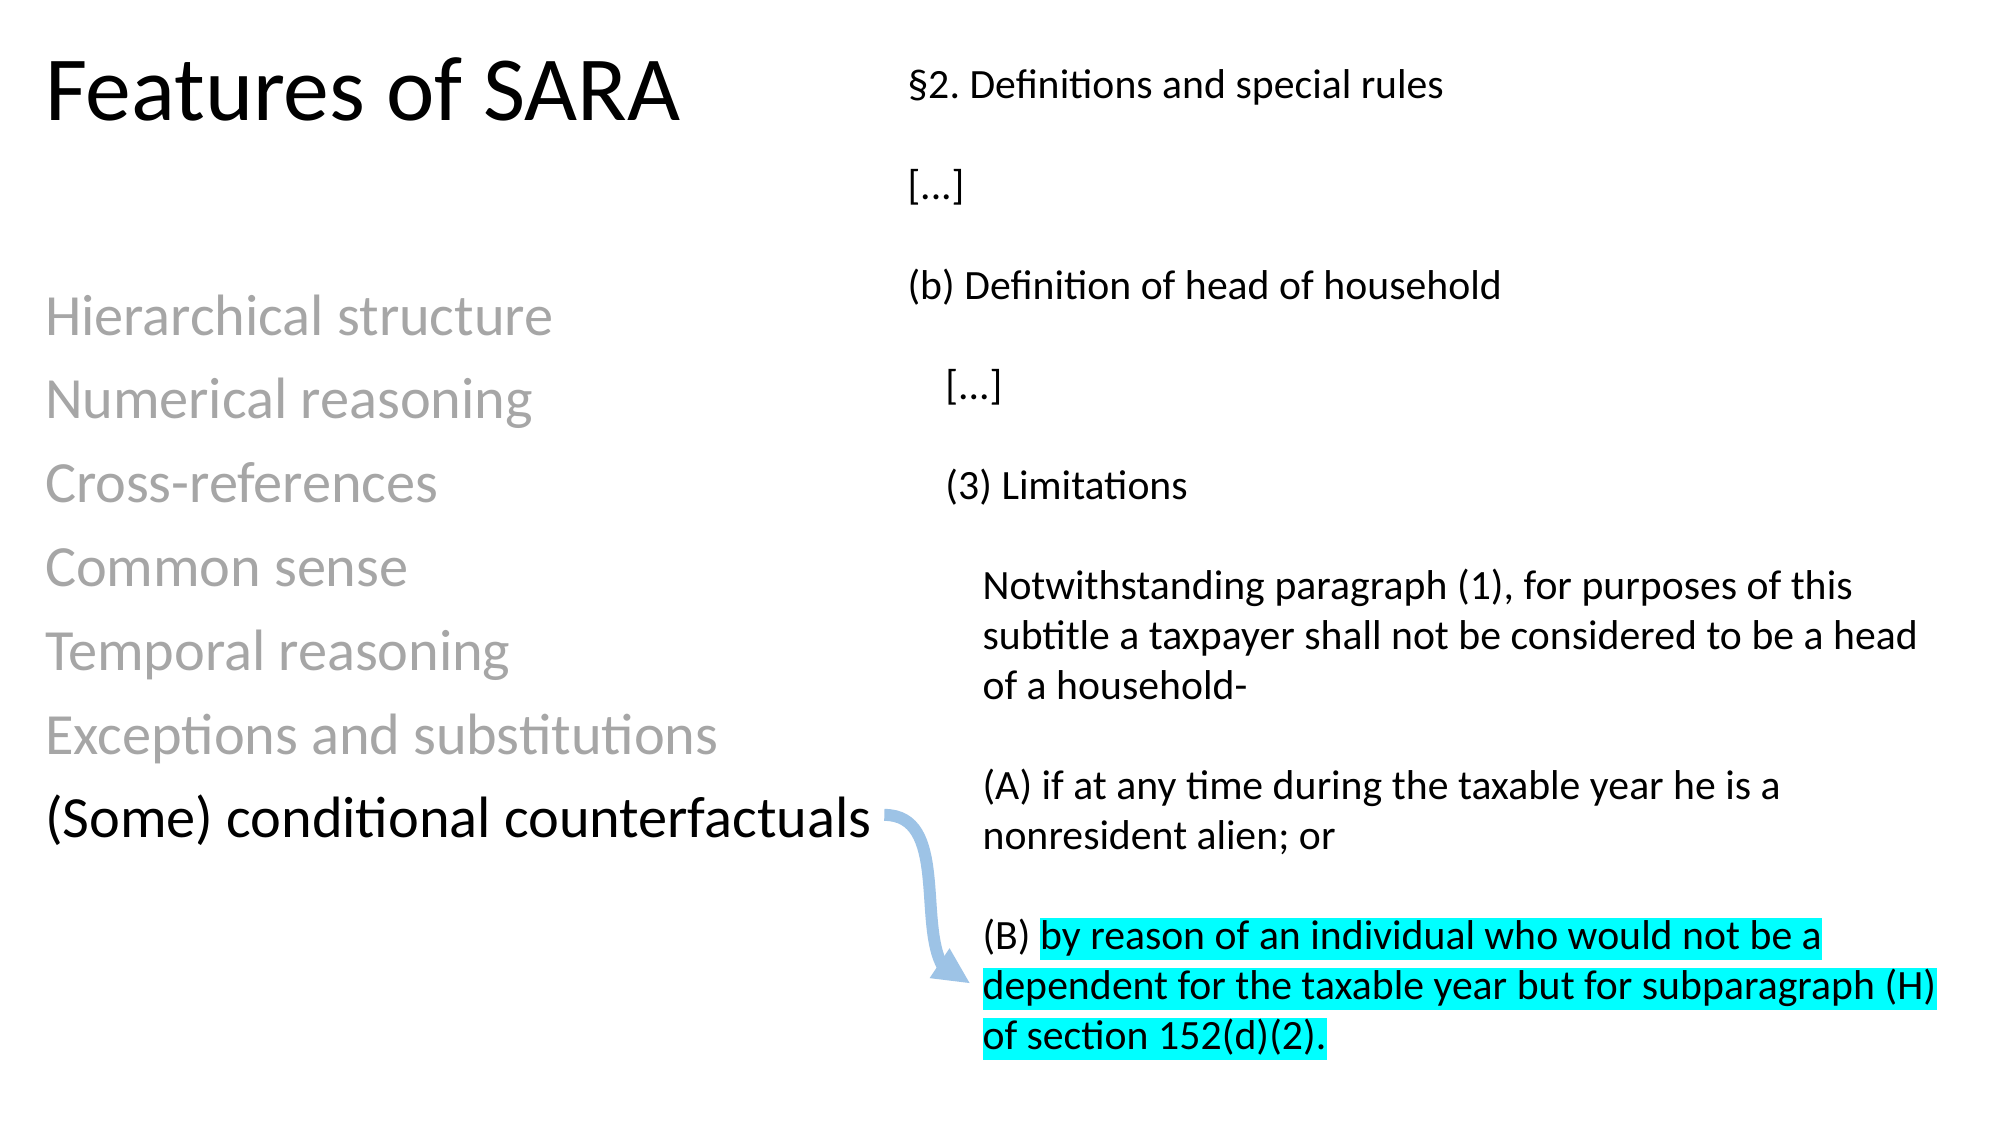

# Features of SARA
§2. Definitions and special rules

[...]

(b) Definition of head of household

    [...]

    (3) Limitations

Notwithstanding paragraph (1), for purposes of this subtitle a taxpayer shall not be considered to be a head of a household-

(A) if at any time during the taxable year he is a nonresident alien; or

(B) by reason of an individual who would not be a dependent for the taxable year but for subparagraph (H) of section 152(d)(2).
Hierarchical structure
Numerical reasoning
Cross-references
Common sense
Temporal reasoning
Exceptions and substitutions
(Some) conditional counterfactuals